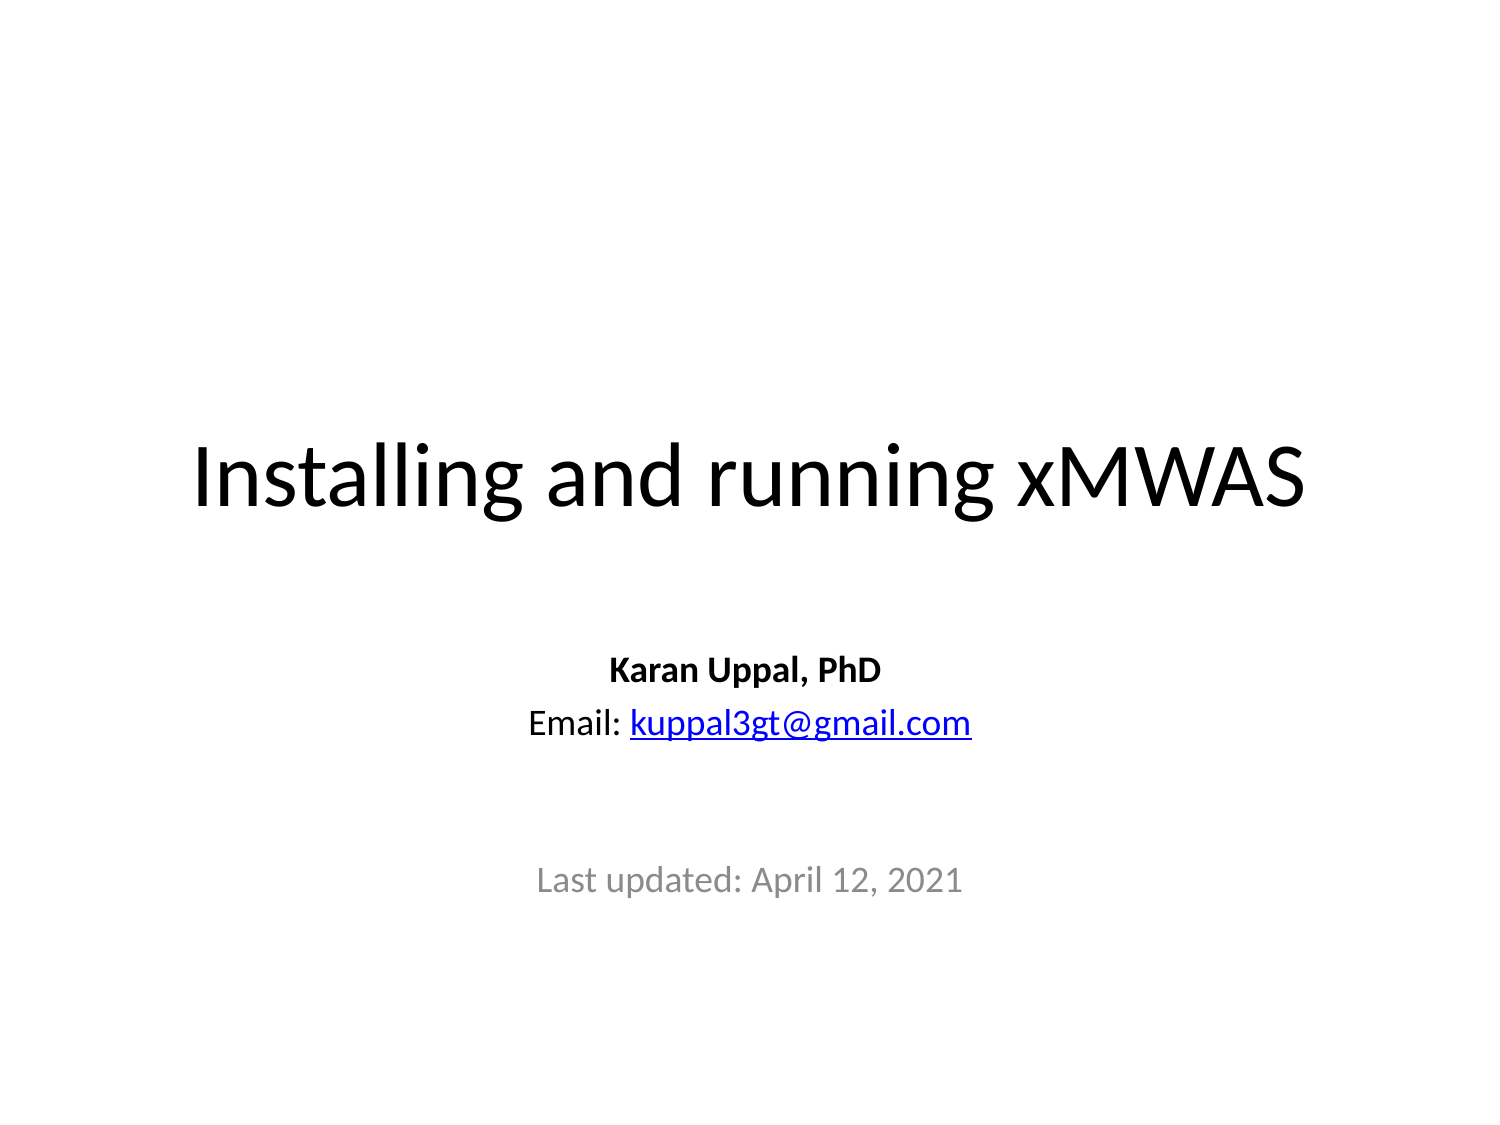

# Installing and running xMWAS
Karan Uppal, PhD
Email: kuppal3gt@gmail.com

Last updated: April 12, 2021